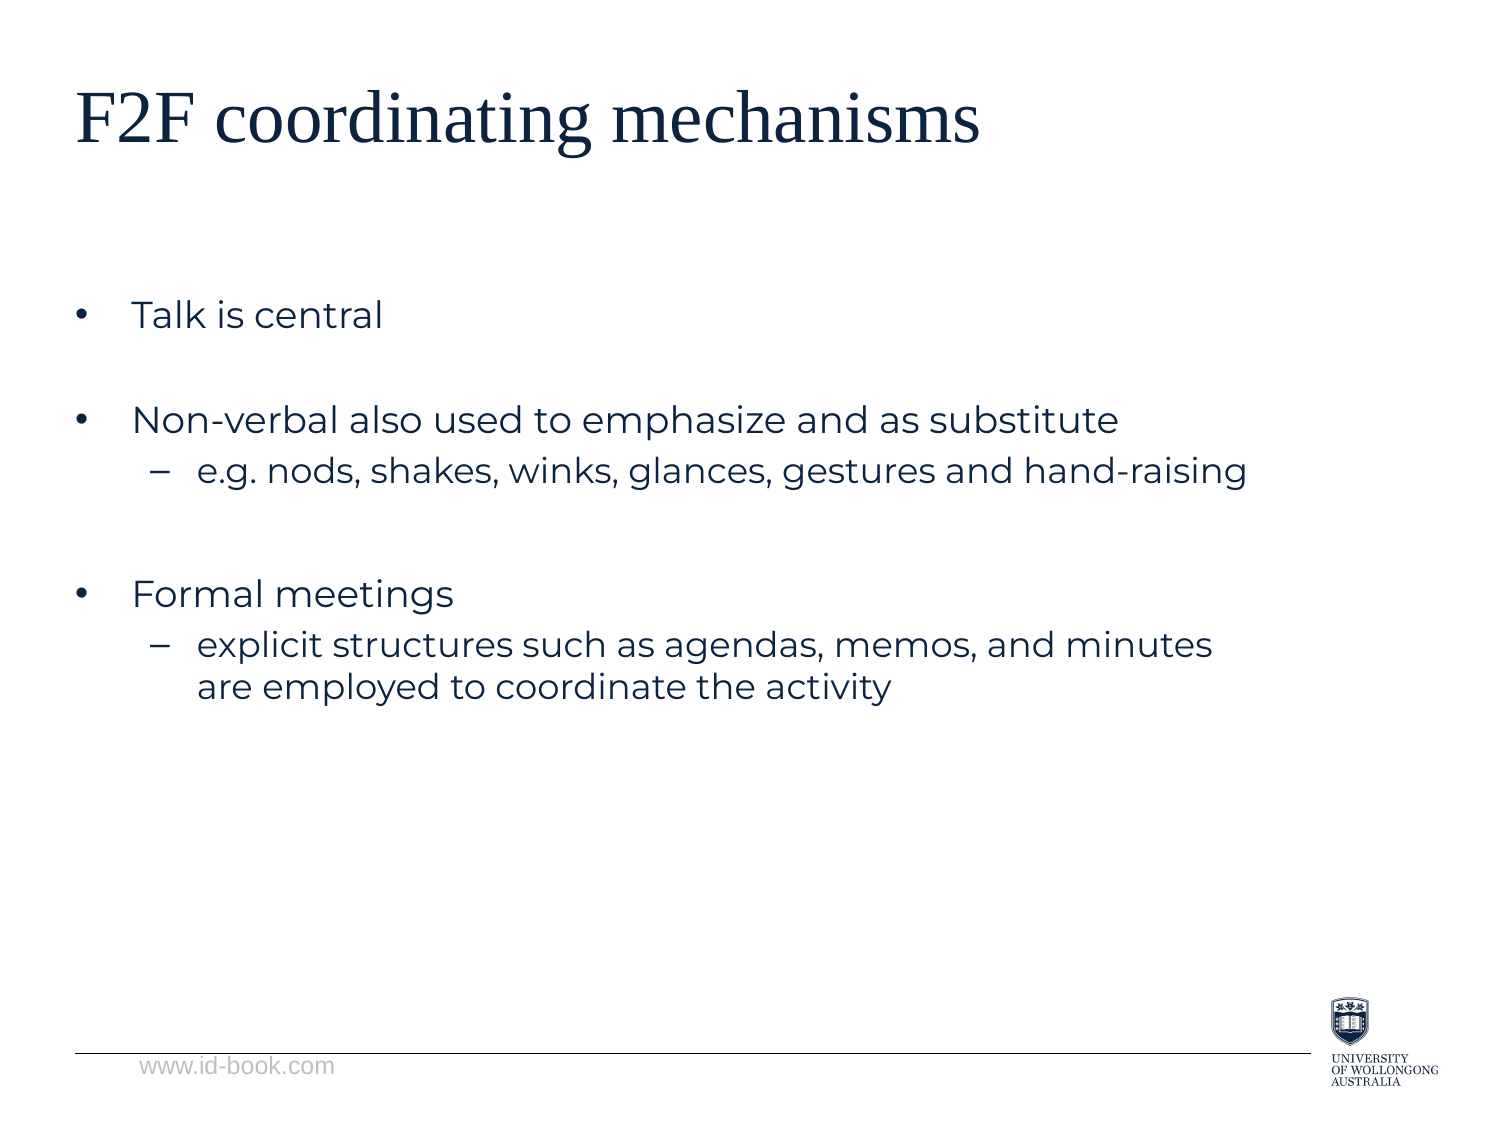

# F2F coordinating mechanisms
Talk is central

Non-verbal also used to emphasize and as substitute
e.g. nods, shakes, winks, glances, gestures and hand-raising

Formal meetings
explicit structures such as agendas, memos, and minutes are employed to coordinate the activity
www.id-book.com